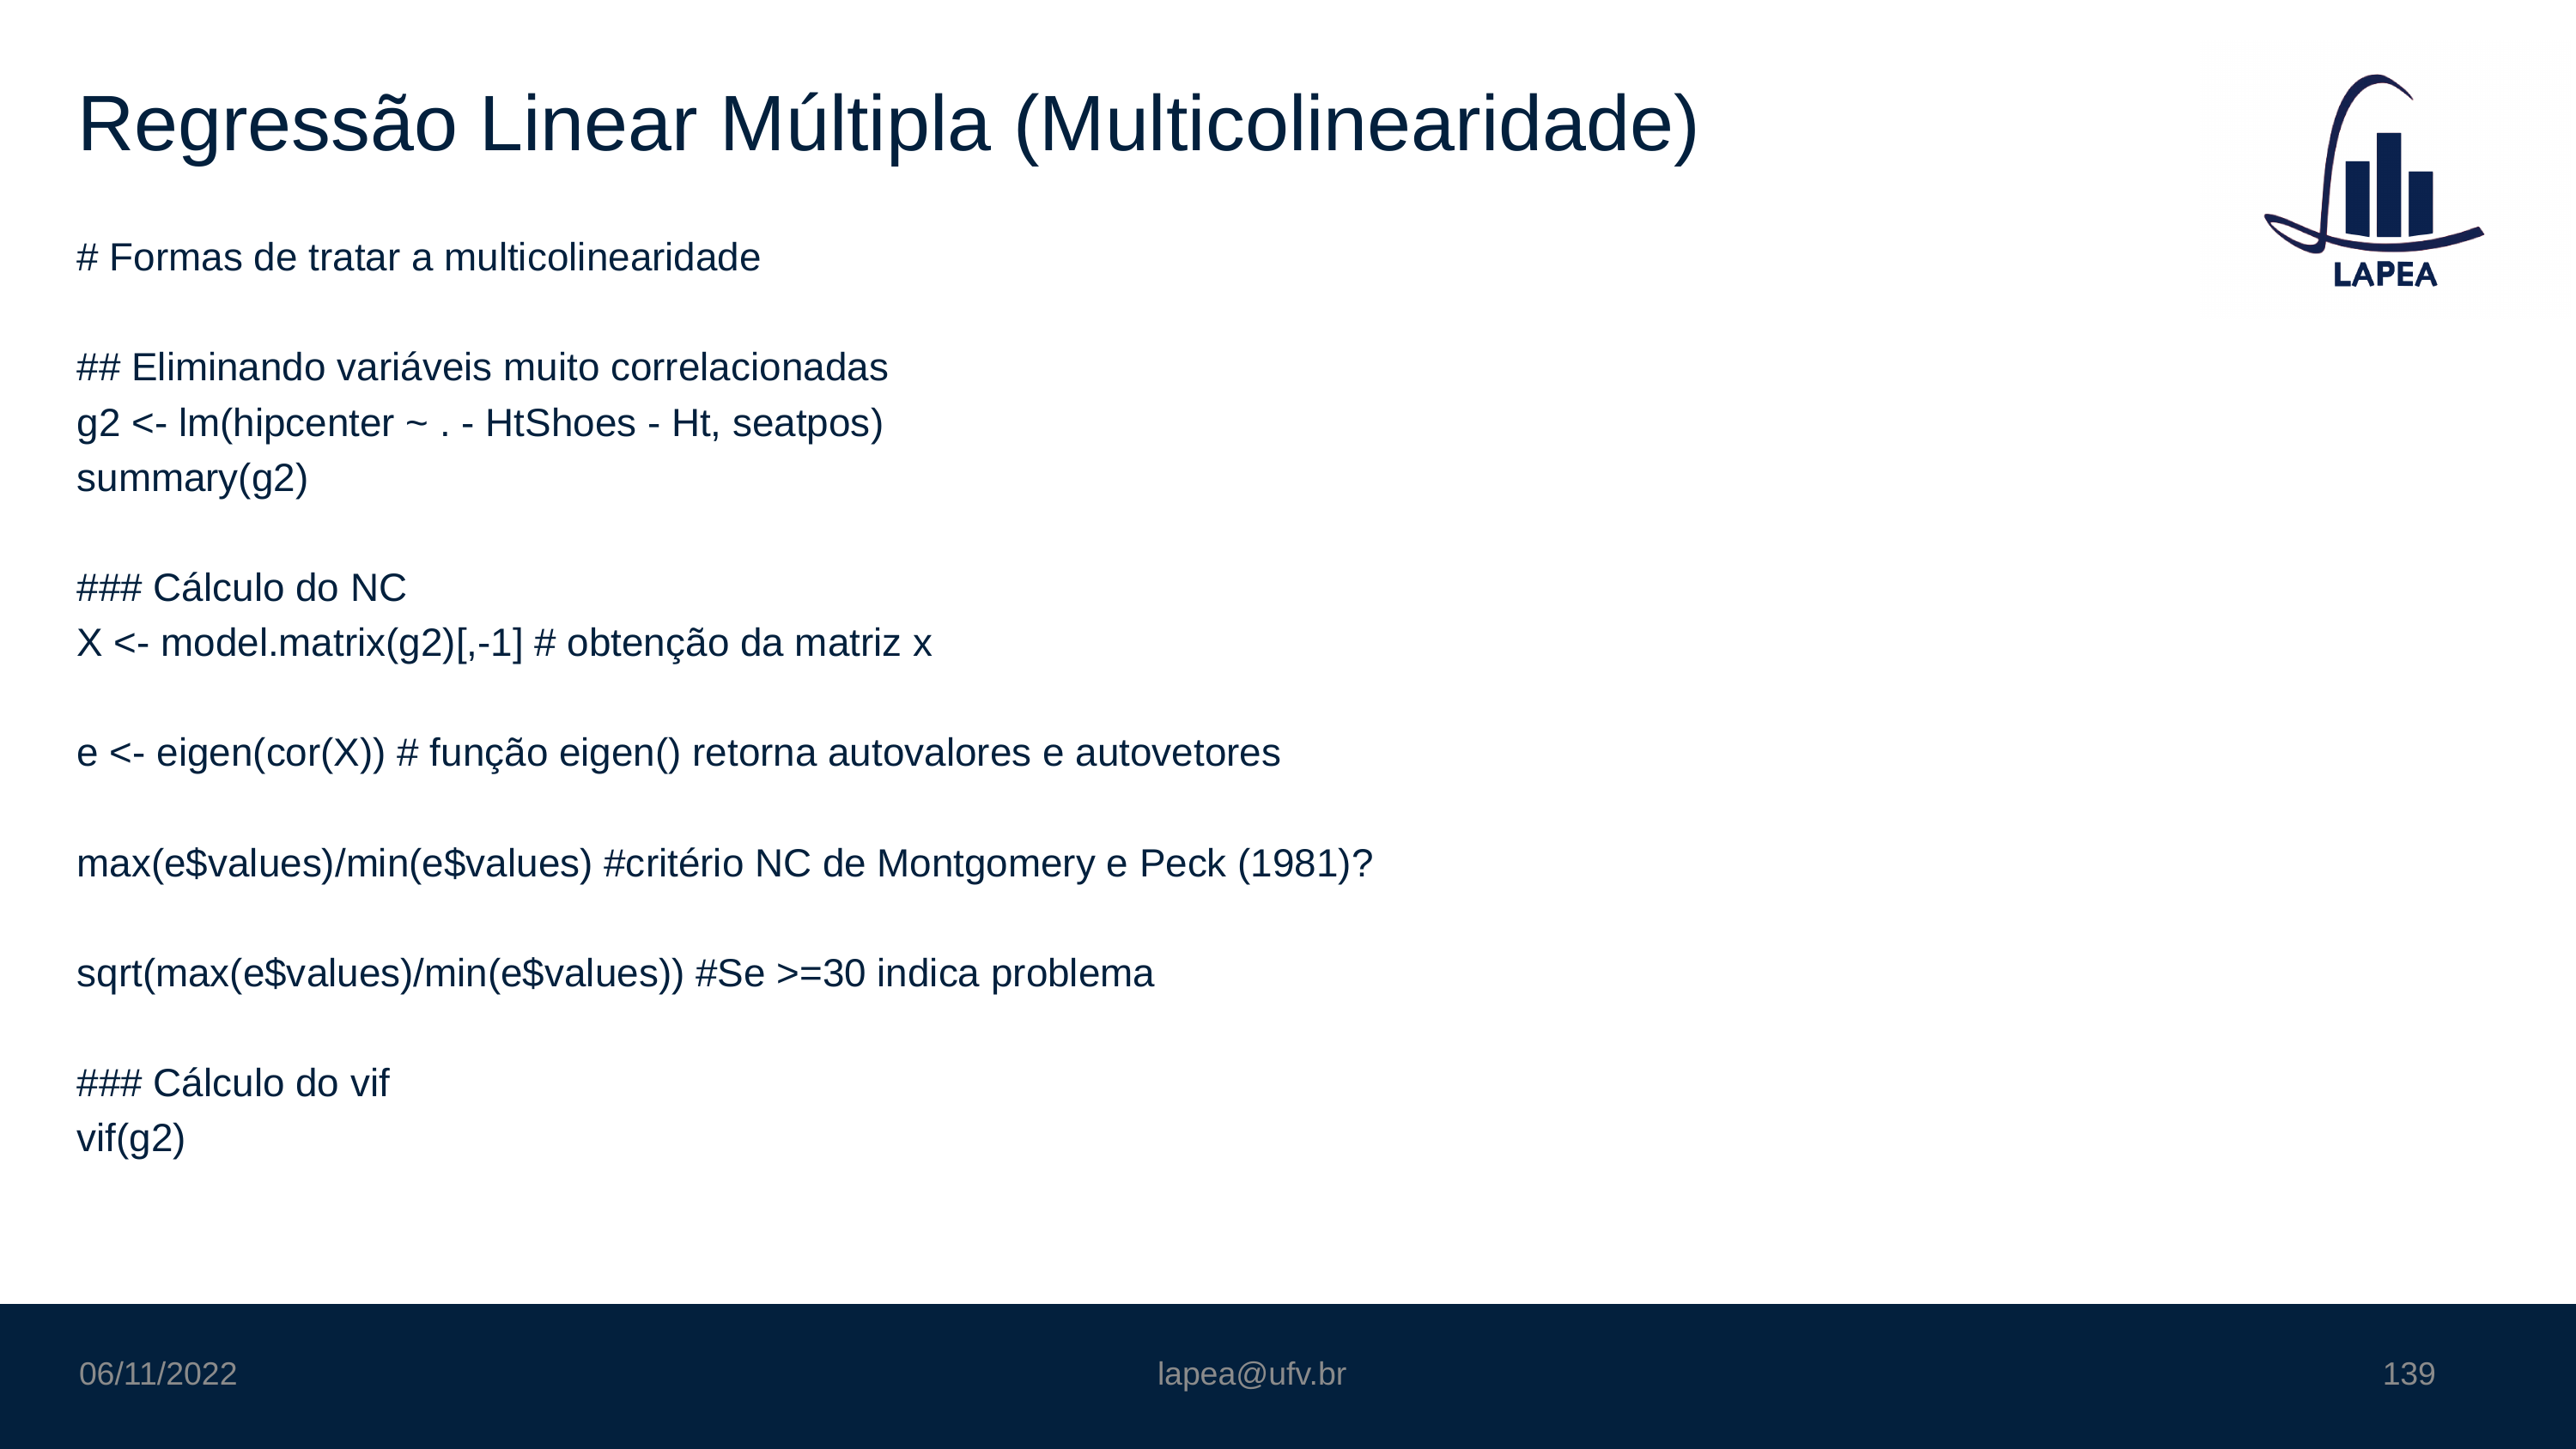

# Regressão Linear Múltipla (Multicolinearidade)
# Formas de tratar a multicolinearidade

## Eliminando variáveis muito correlacionadas
g2 <- lm(hipcenter ~ . - HtShoes - Ht, seatpos)
summary(g2)

### Cálculo do NC
X <- model.matrix(g2)[,-1] # obtenção da matriz x

e <- eigen(cor(X)) # função eigen() retorna autovalores e autovetores

max(e$values)/min(e$values) #critério NC de Montgomery e Peck (1981)?

sqrt(max(e$values)/min(e$values)) #Se >=30 indica problema

### Cálculo do vif
vif(g2)
06/11/2022
lapea@ufv.br
139